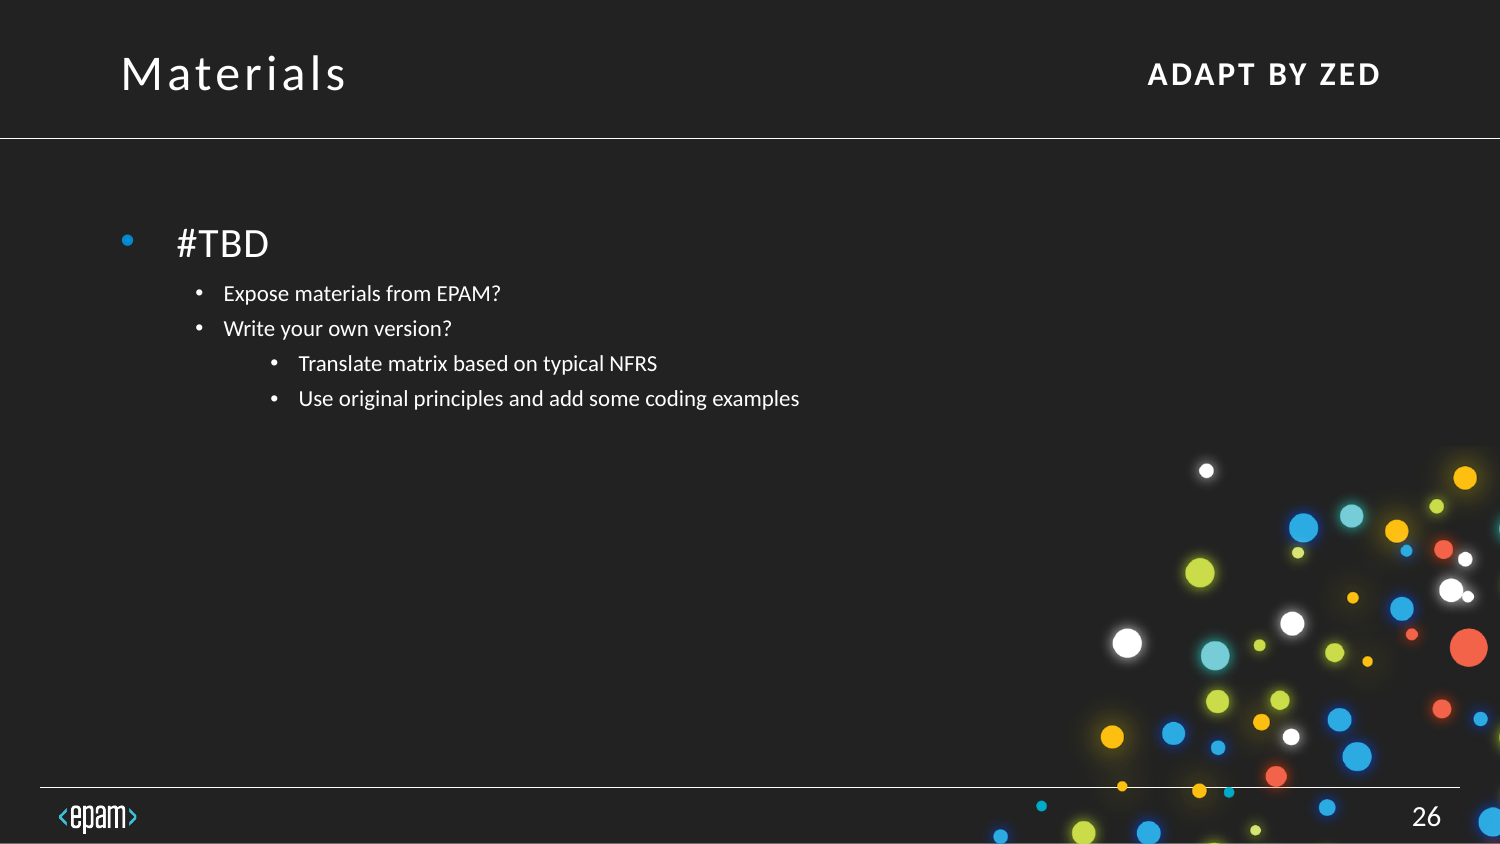

Materials
#TBD
Expose materials from EPAM?
Write your own version?
Translate matrix based on typical NFRS
Use original principles and add some coding examples
26